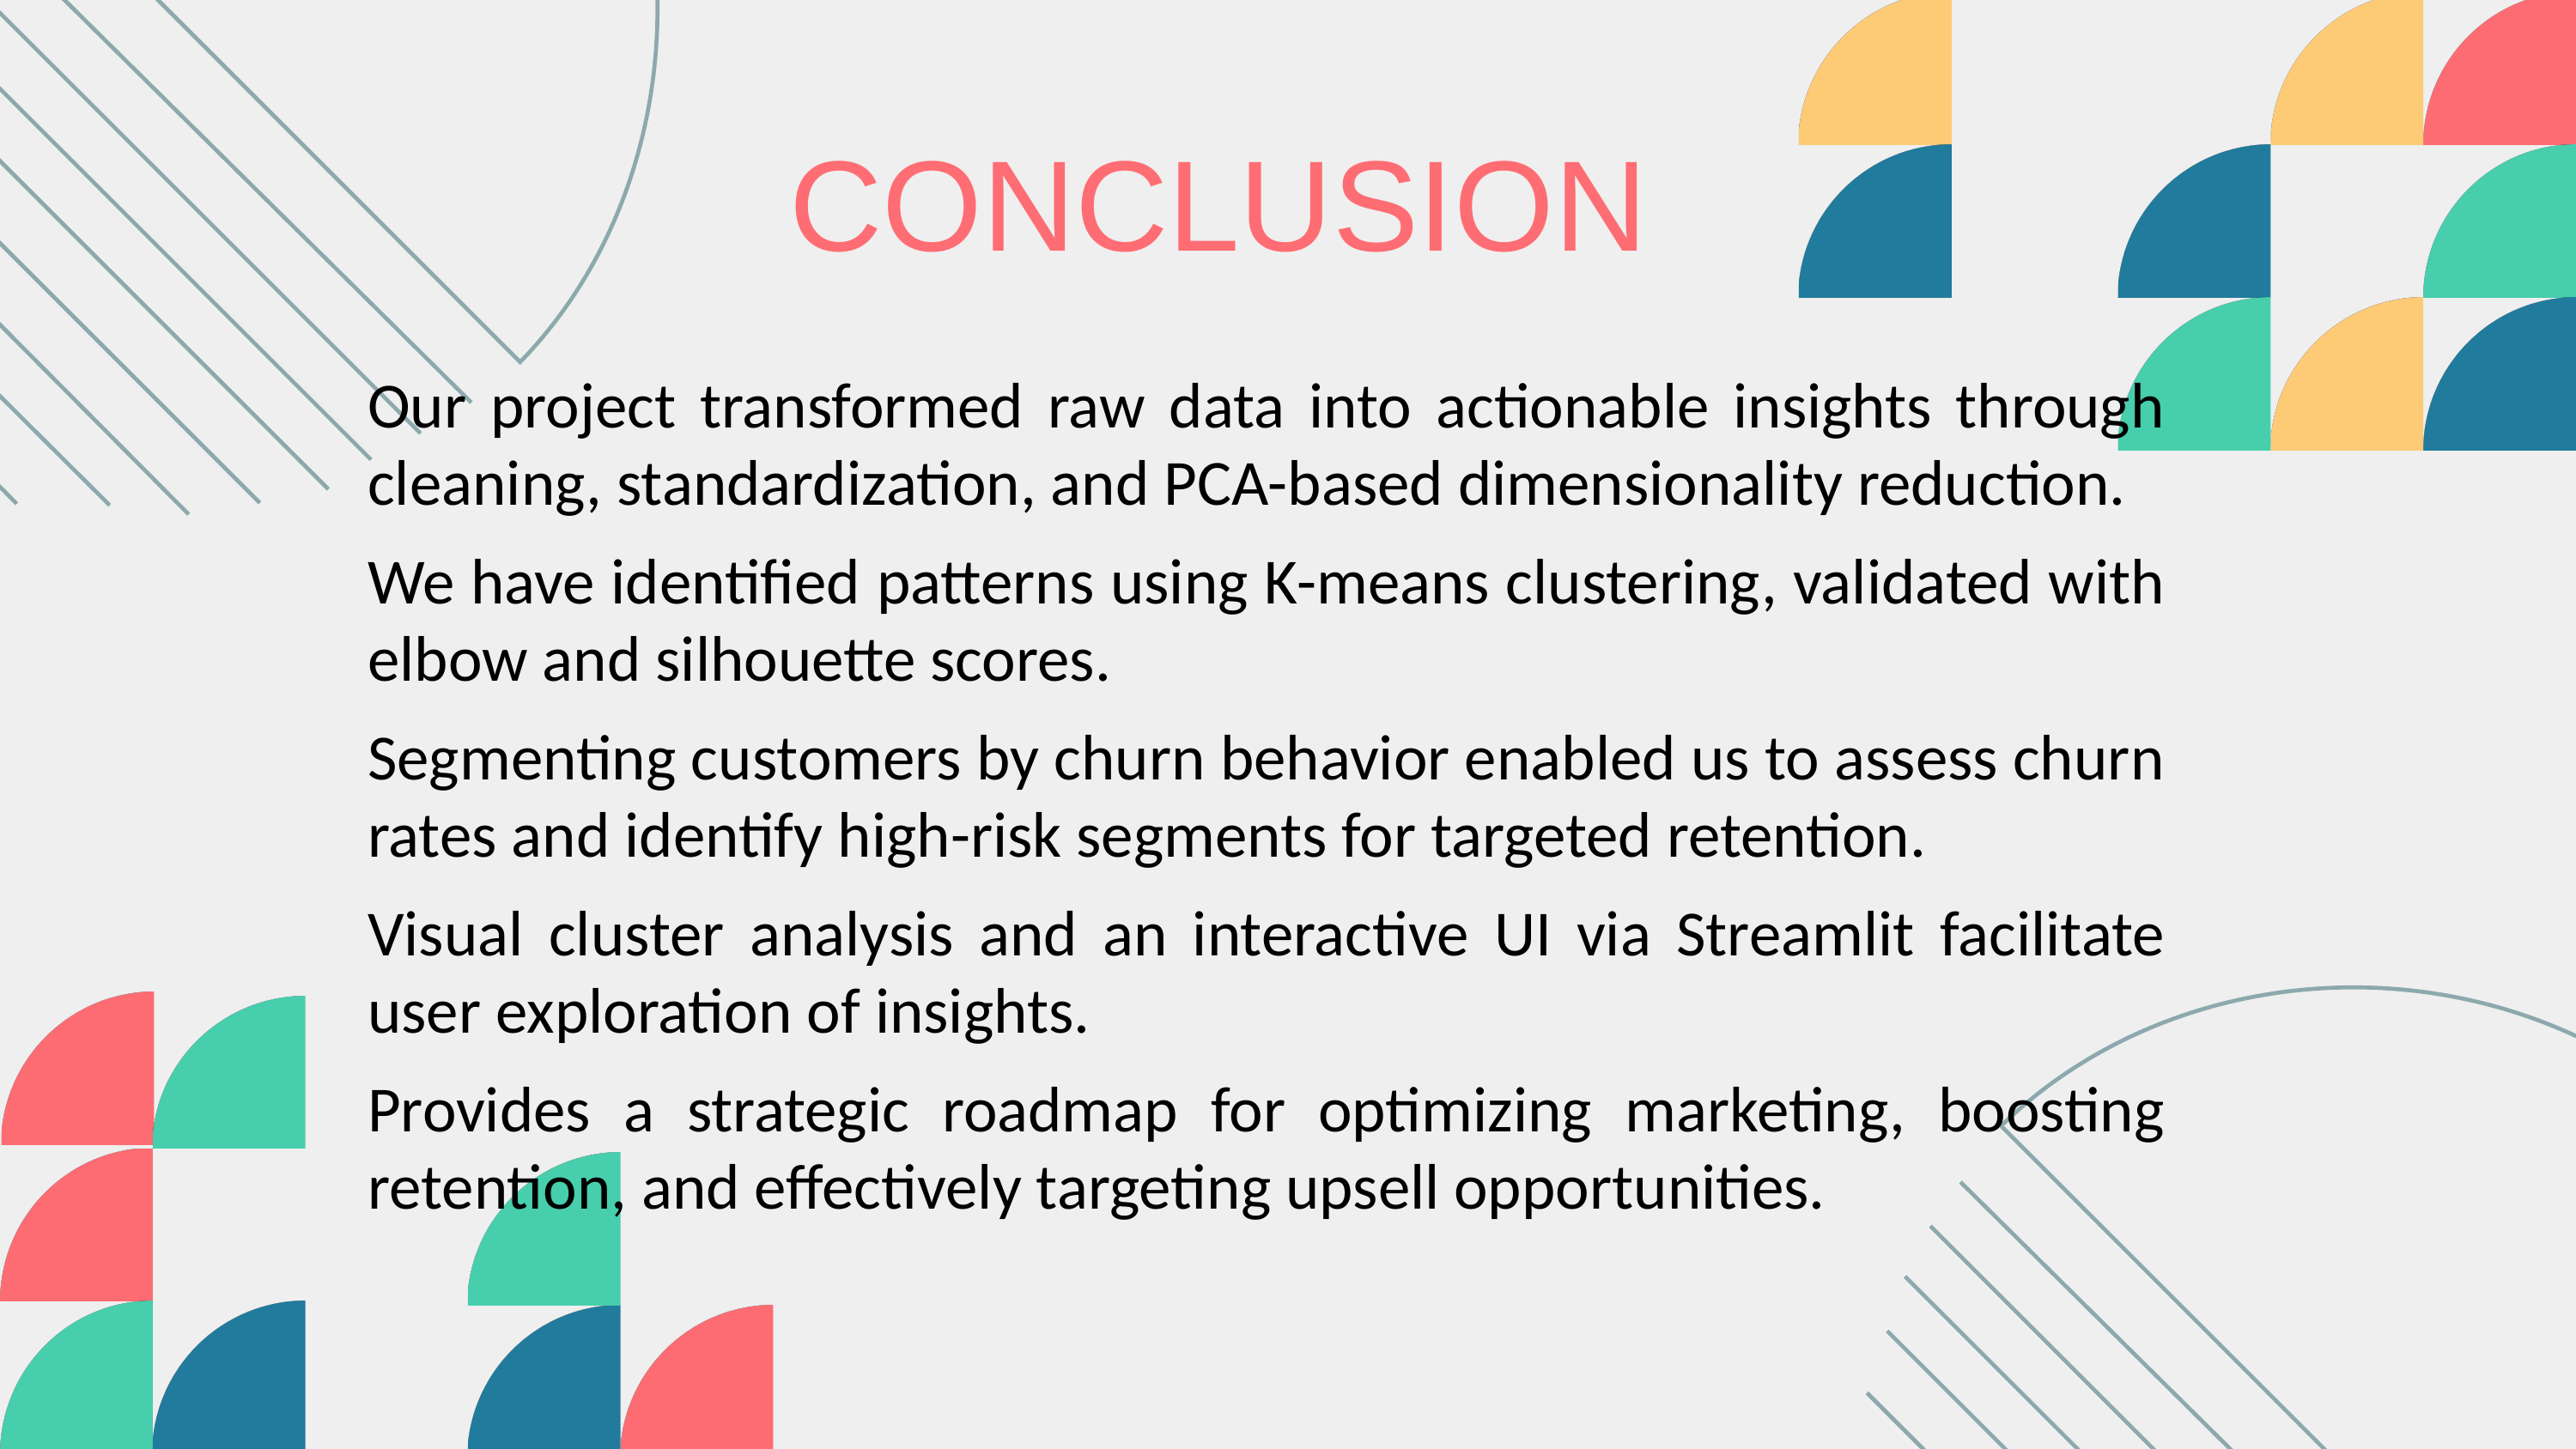

CONCLUSION

Our project transformed raw data into actionable insights through cleaning, standardization, and PCA-based dimensionality reduction.
We have identified patterns using K-means clustering, validated with elbow and silhouette scores.
Segmenting customers by churn behavior enabled us to assess churn rates and identify high-risk segments for targeted retention.
Visual cluster analysis and an interactive UI via Streamlit facilitate user exploration of insights.
Provides a strategic roadmap for optimizing marketing, boosting retention, and effectively targeting upsell opportunities.